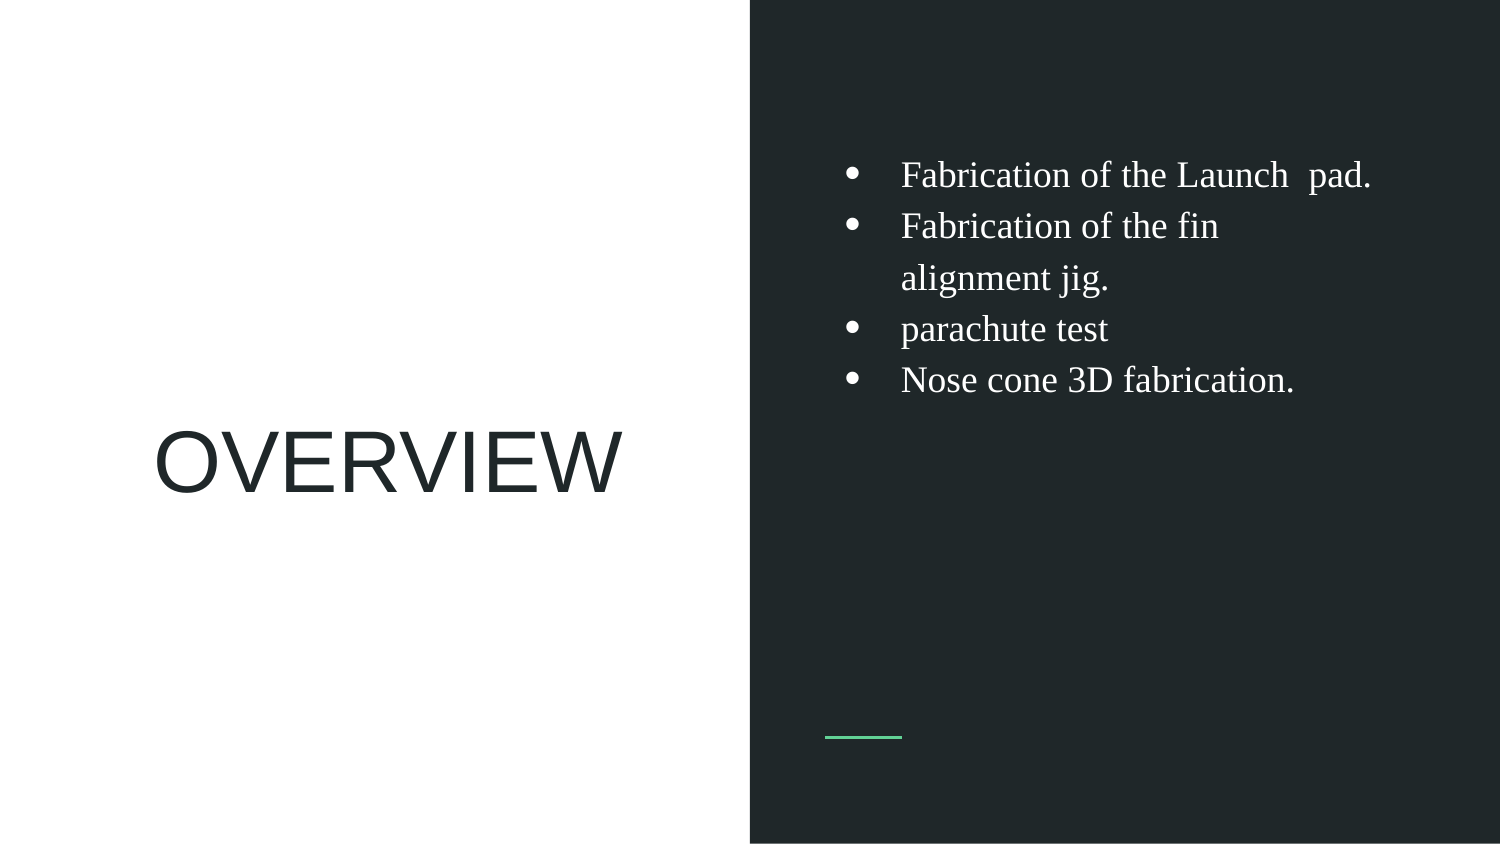

Fabrication of the Launch  pad.
Fabrication of the fin alignment jig.
parachute test
Nose cone 3D fabrication.
OVERVIEW